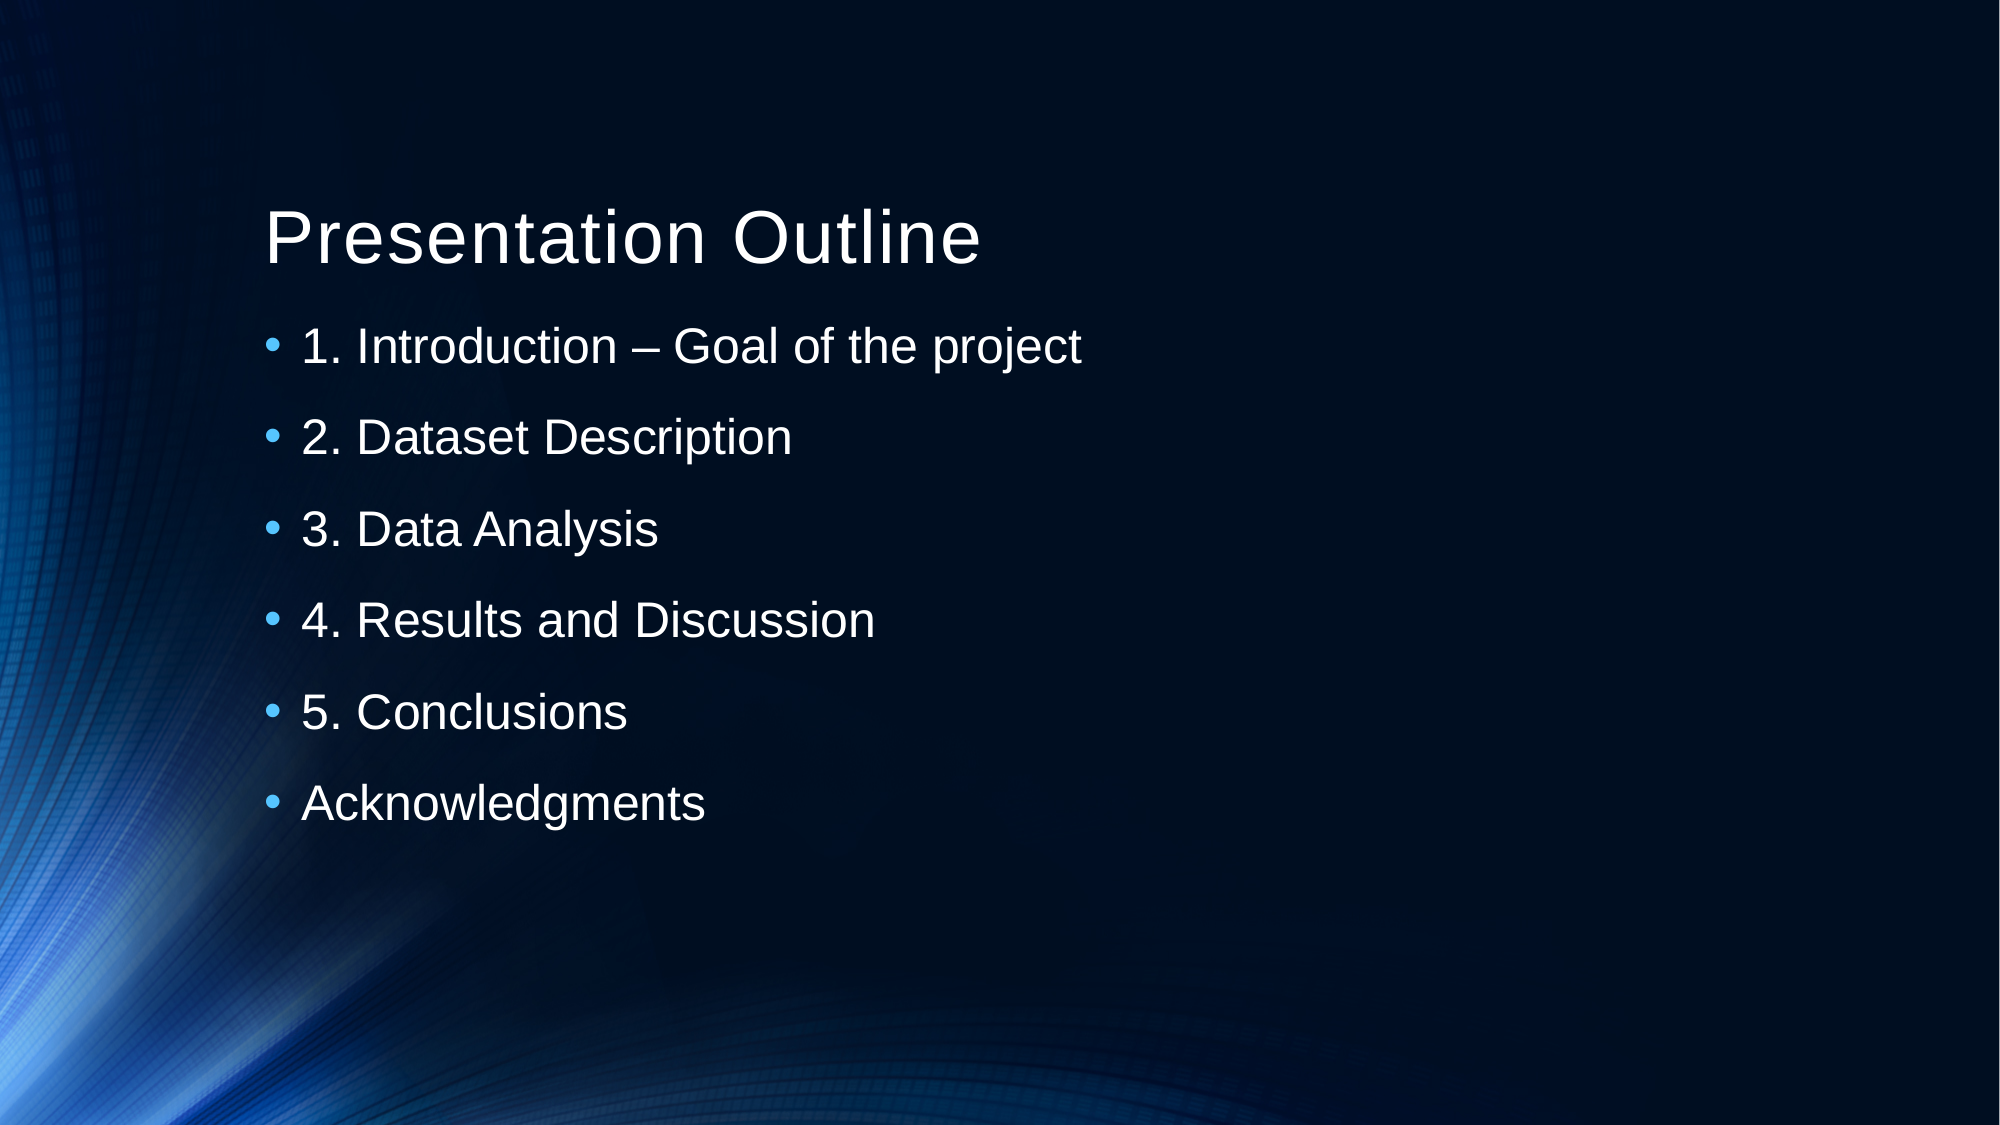

# Presentation Outline
1. Introduction – Goal of the project
2. Dataset Description
3. Data Analysis
4. Results and Discussion
5. Conclusions
Acknowledgments